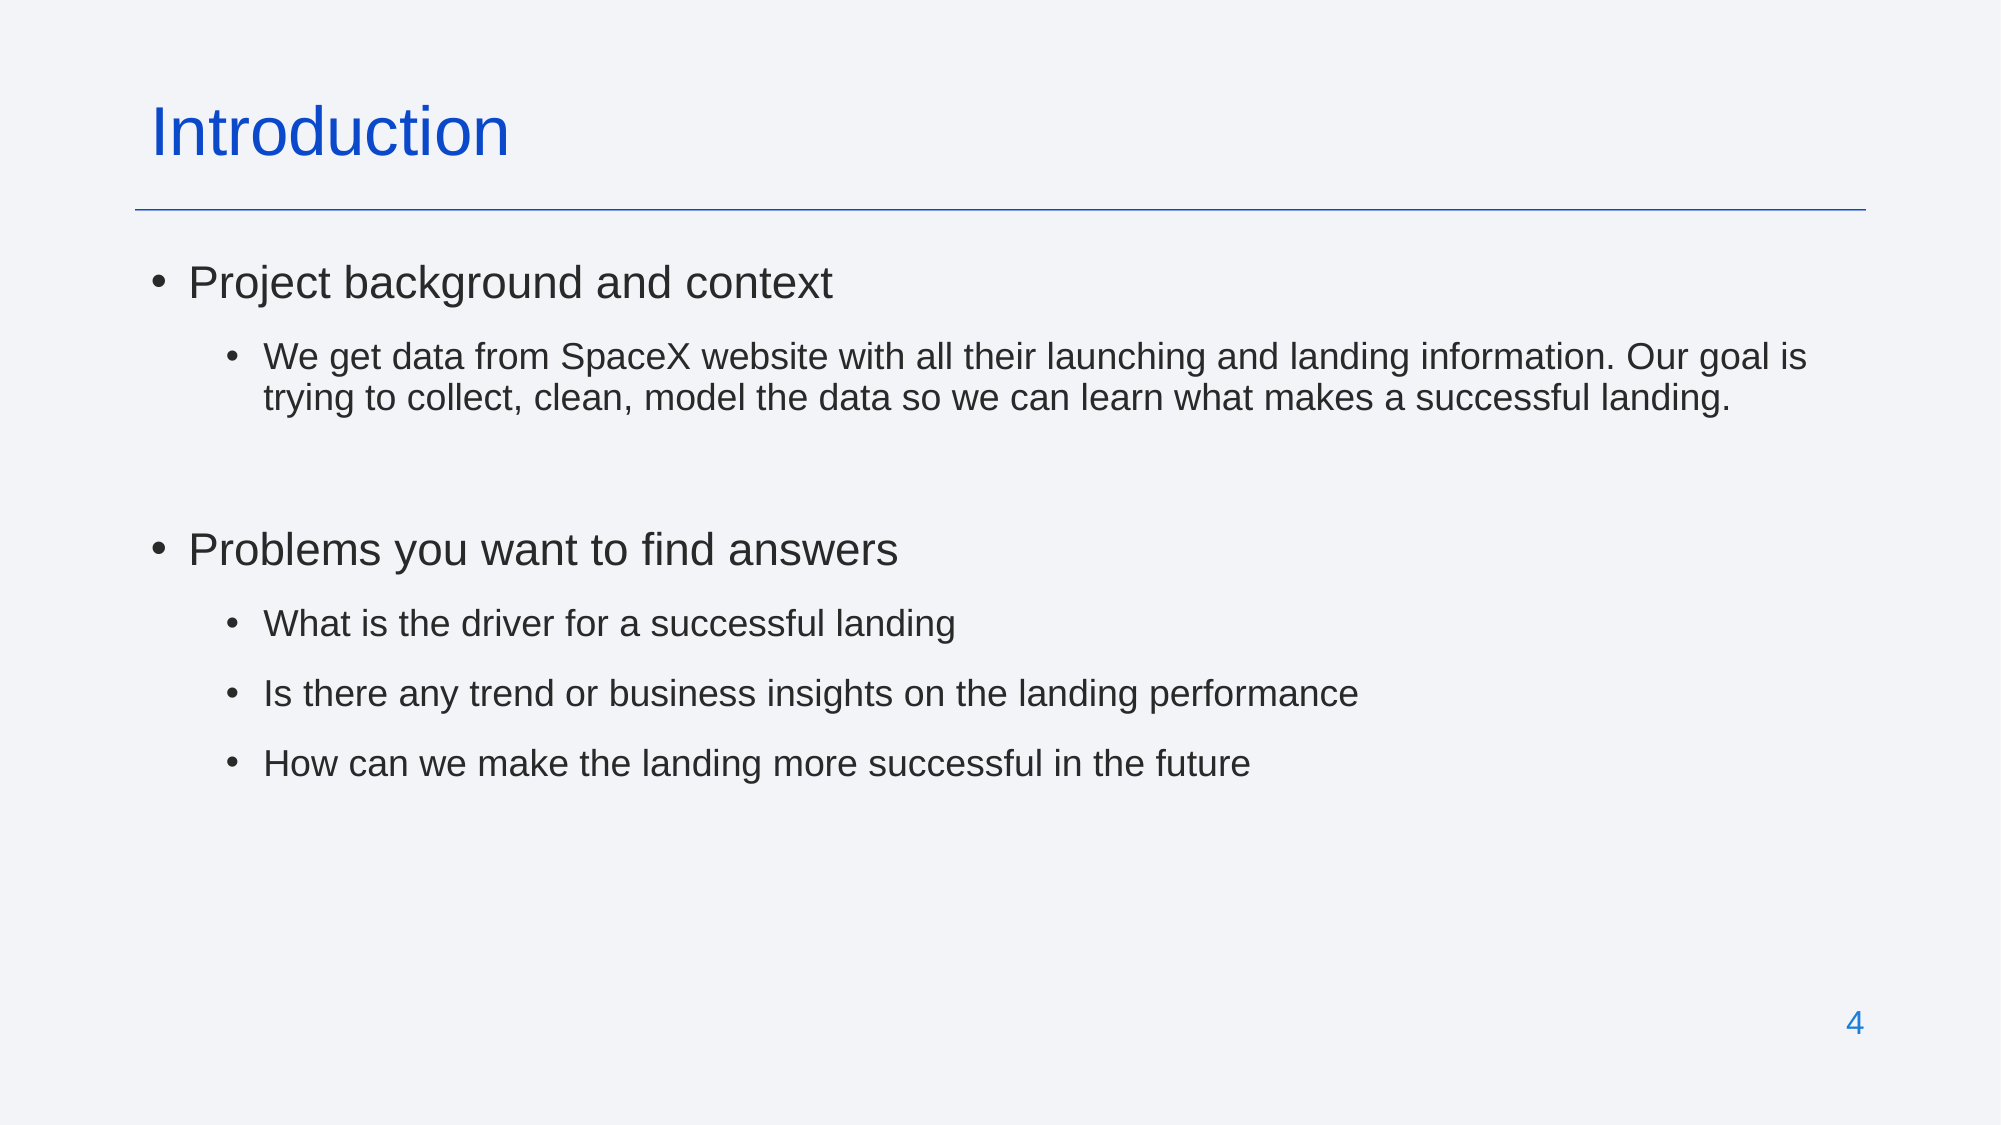

Introduction
Project background and context
We get data from SpaceX website with all their launching and landing information. Our goal is trying to collect, clean, model the data so we can learn what makes a successful landing.

Problems you want to find answers
What is the driver for a successful landing
Is there any trend or business insights on the landing performance
How can we make the landing more successful in the future

4